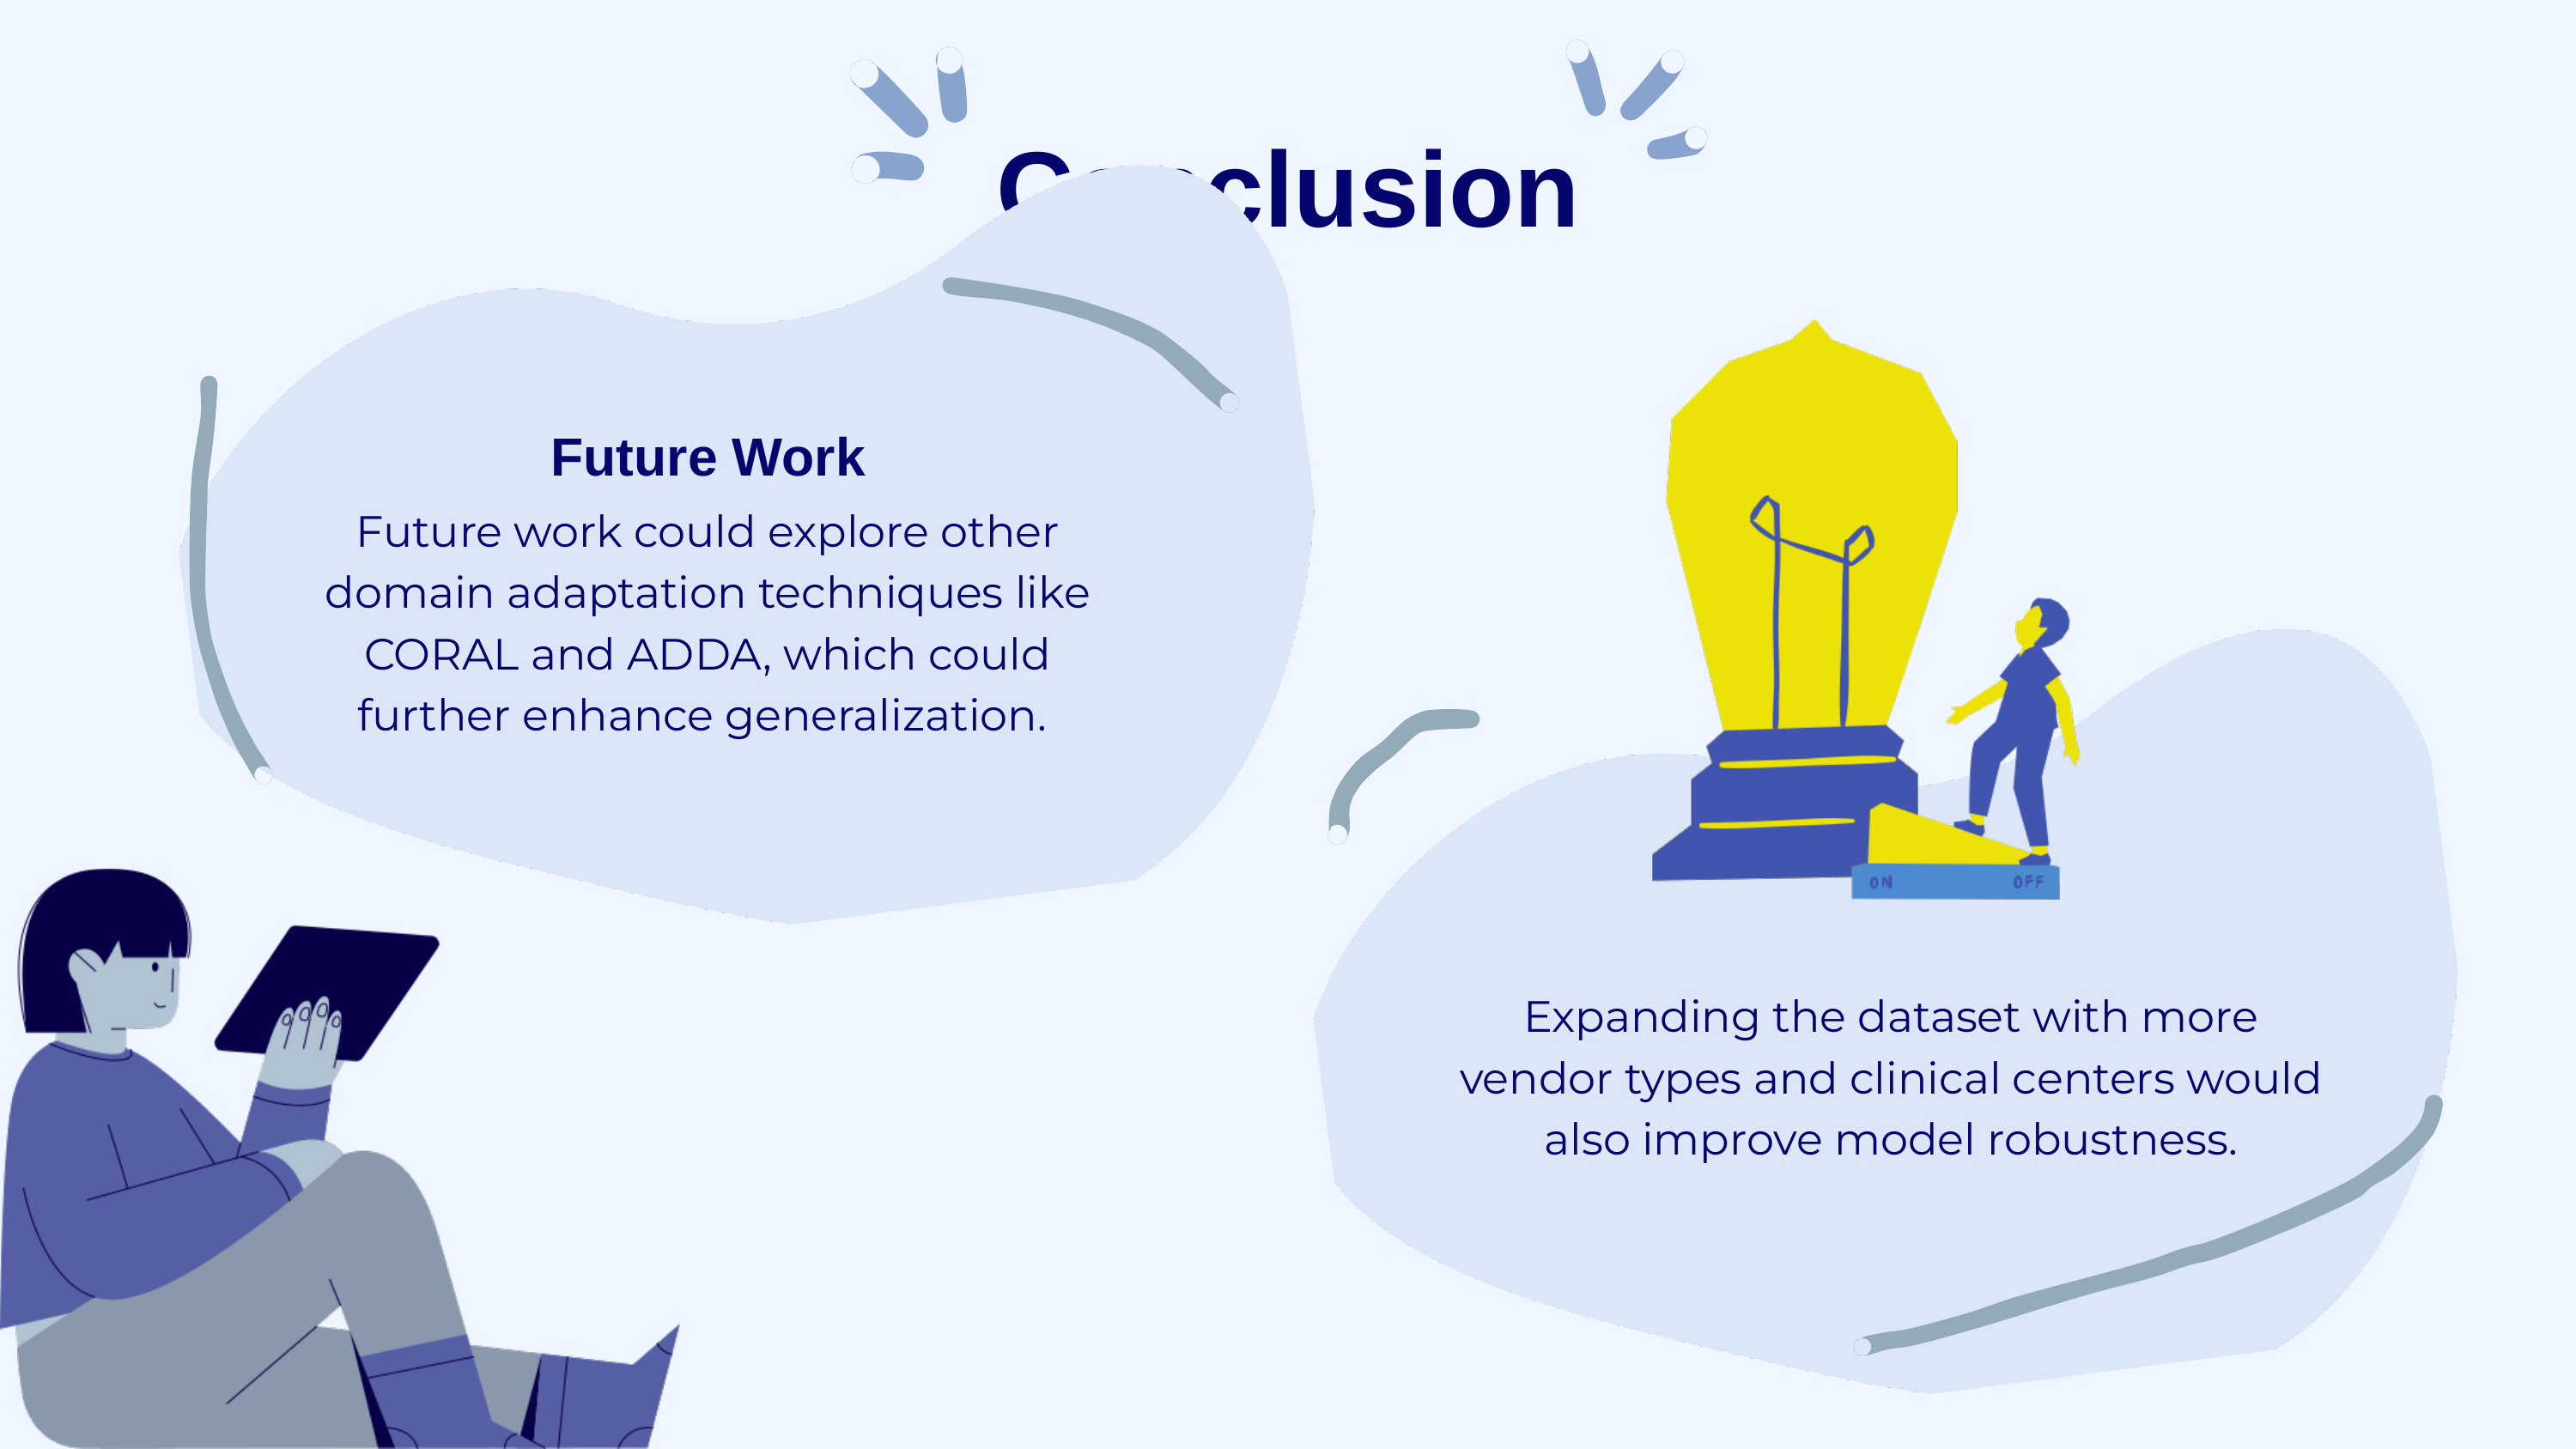

Conclusion

Future Work
Future work could explore other domain adaptation techniques like CORAL and ADDA, which could further enhance generalization.

Expanding the dataset with more vendor types and clinical centers would also improve model robustness.